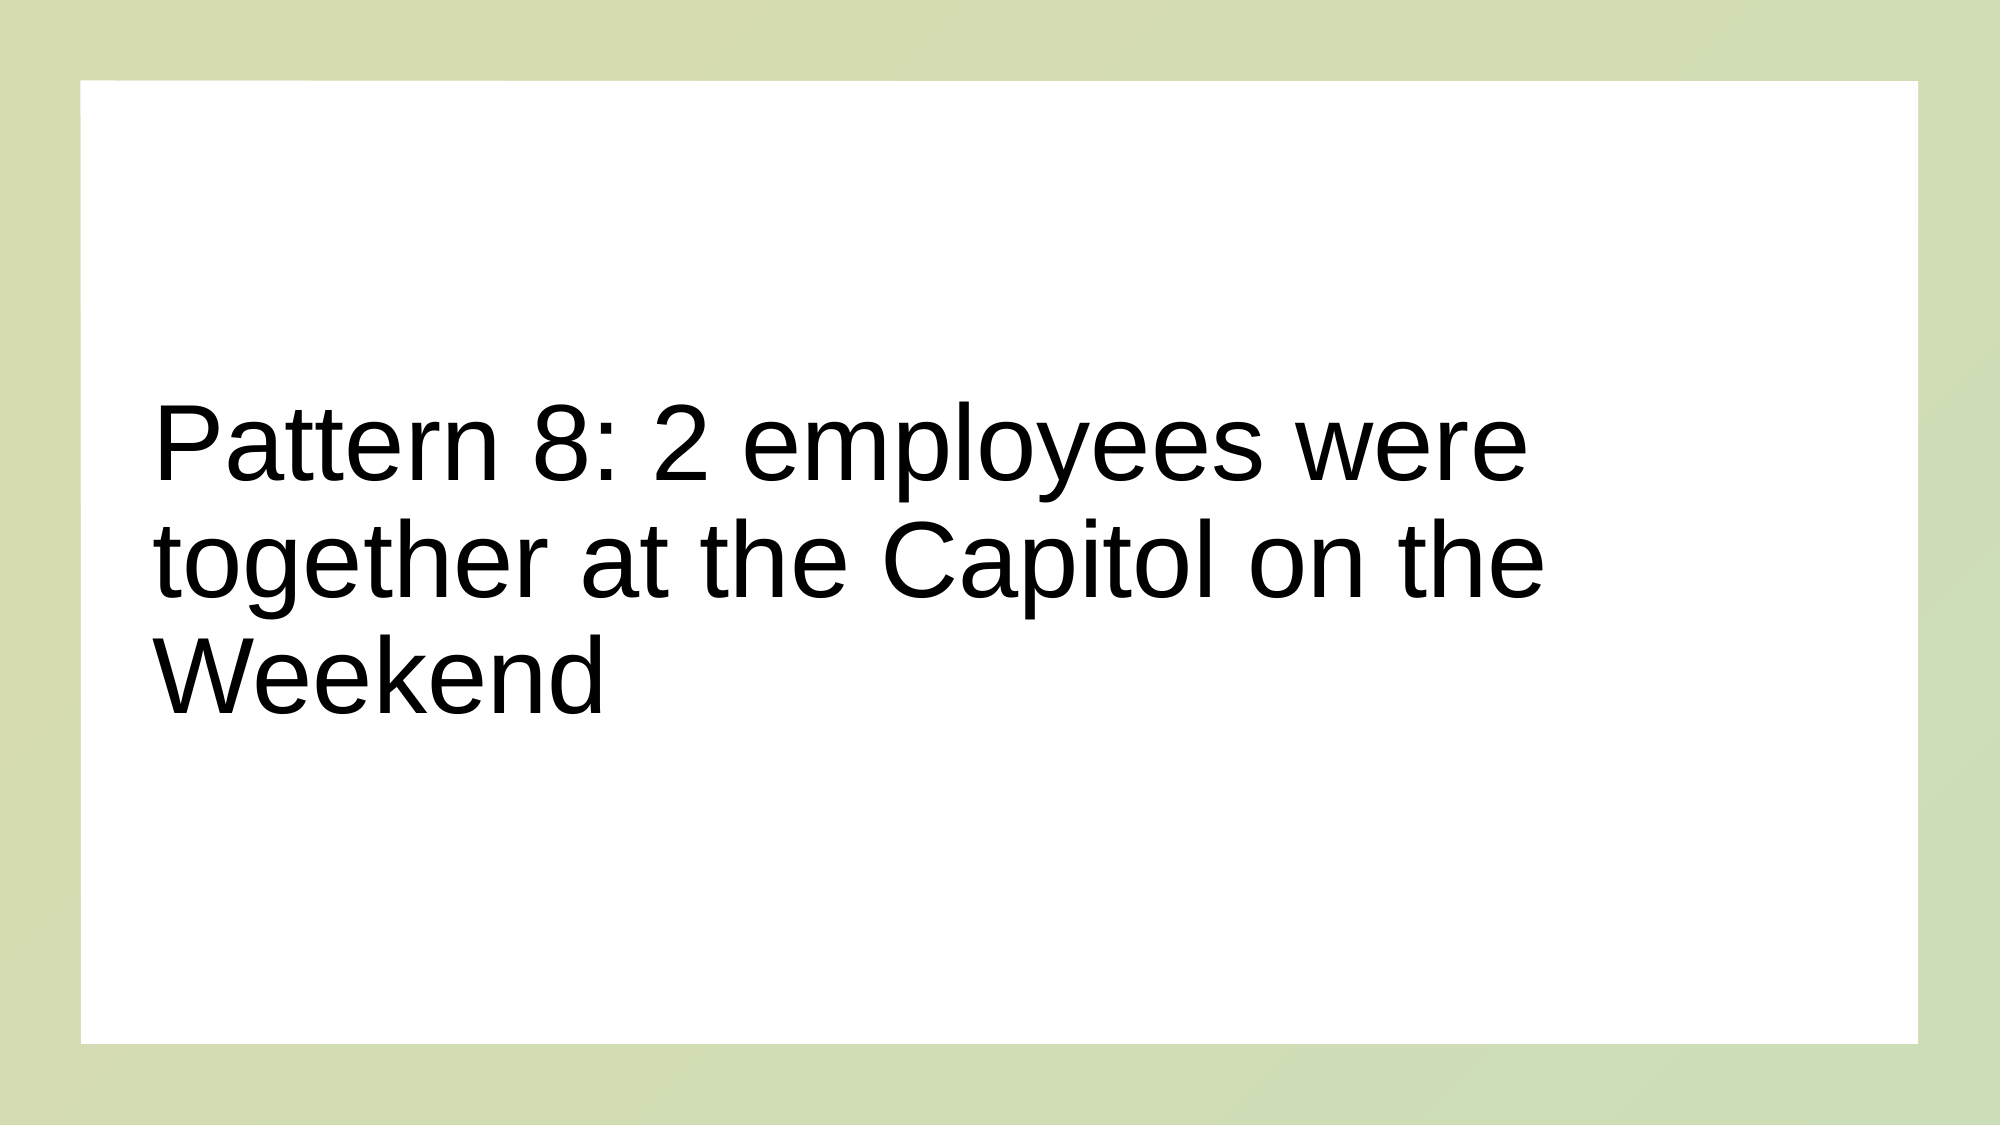

# Pattern 8: 2 employees were together at the Capitol on the Weekend